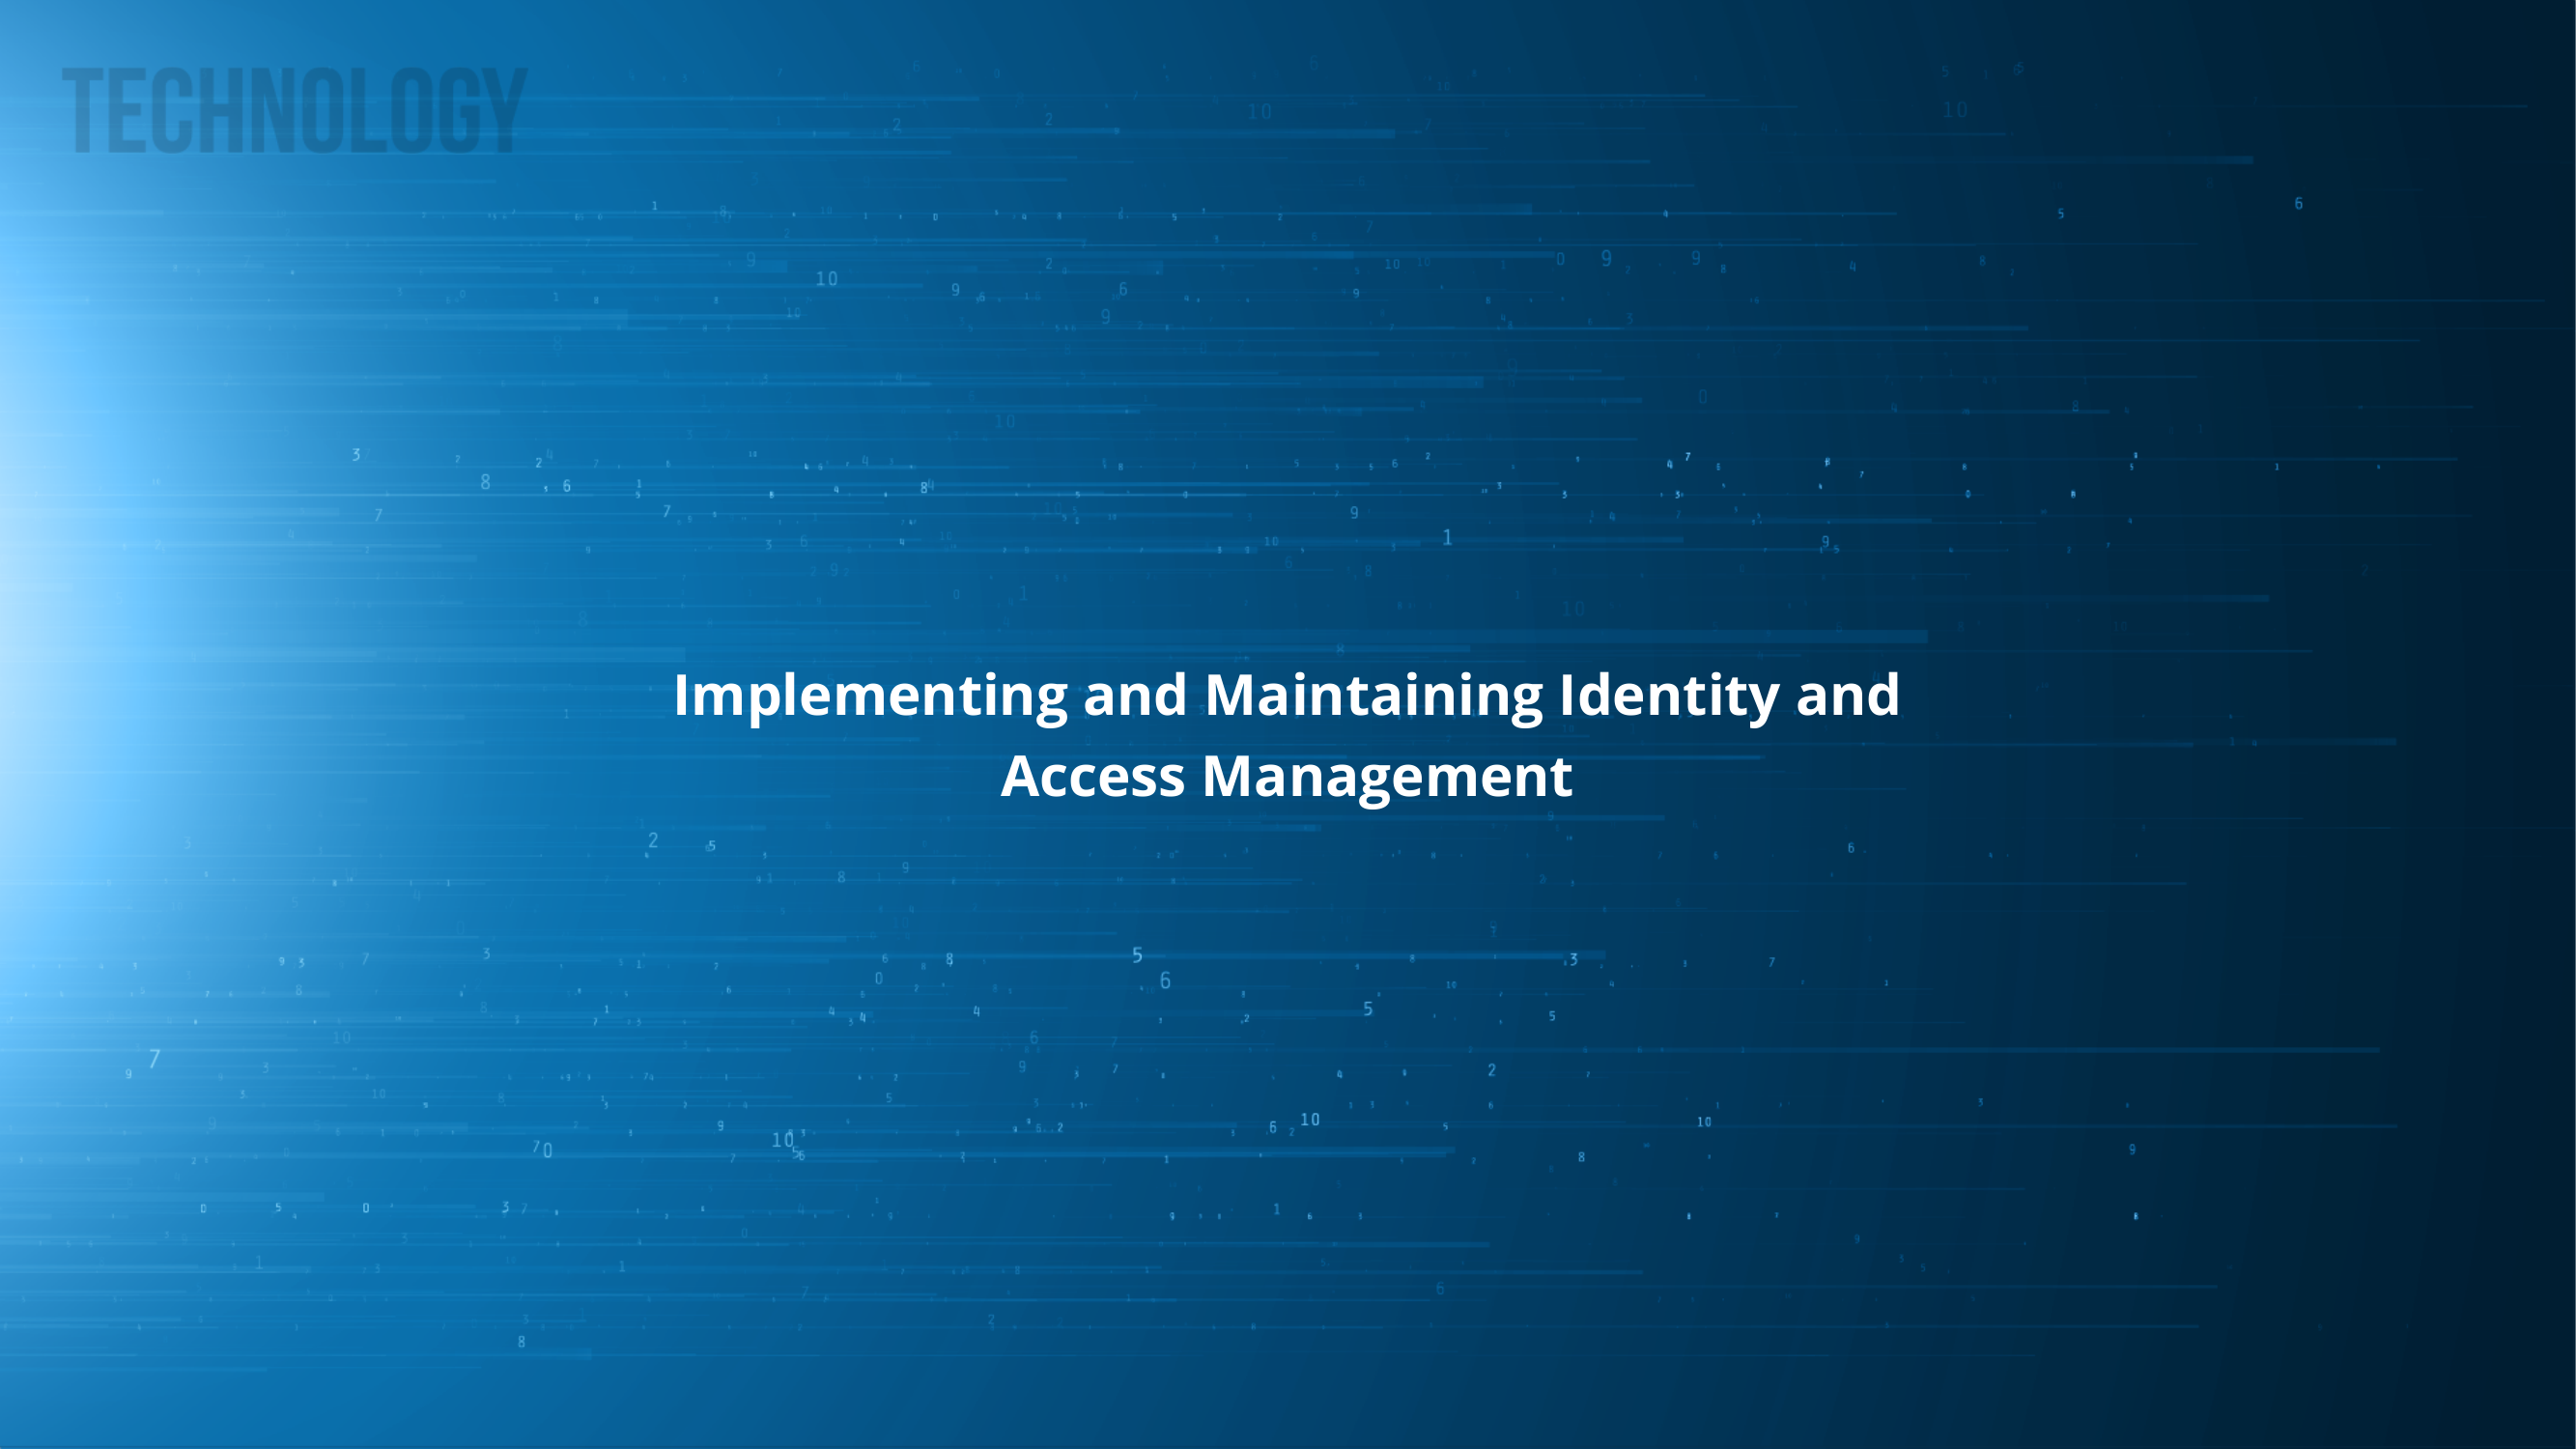

Implementing and Maintaining Identity and
Access Management